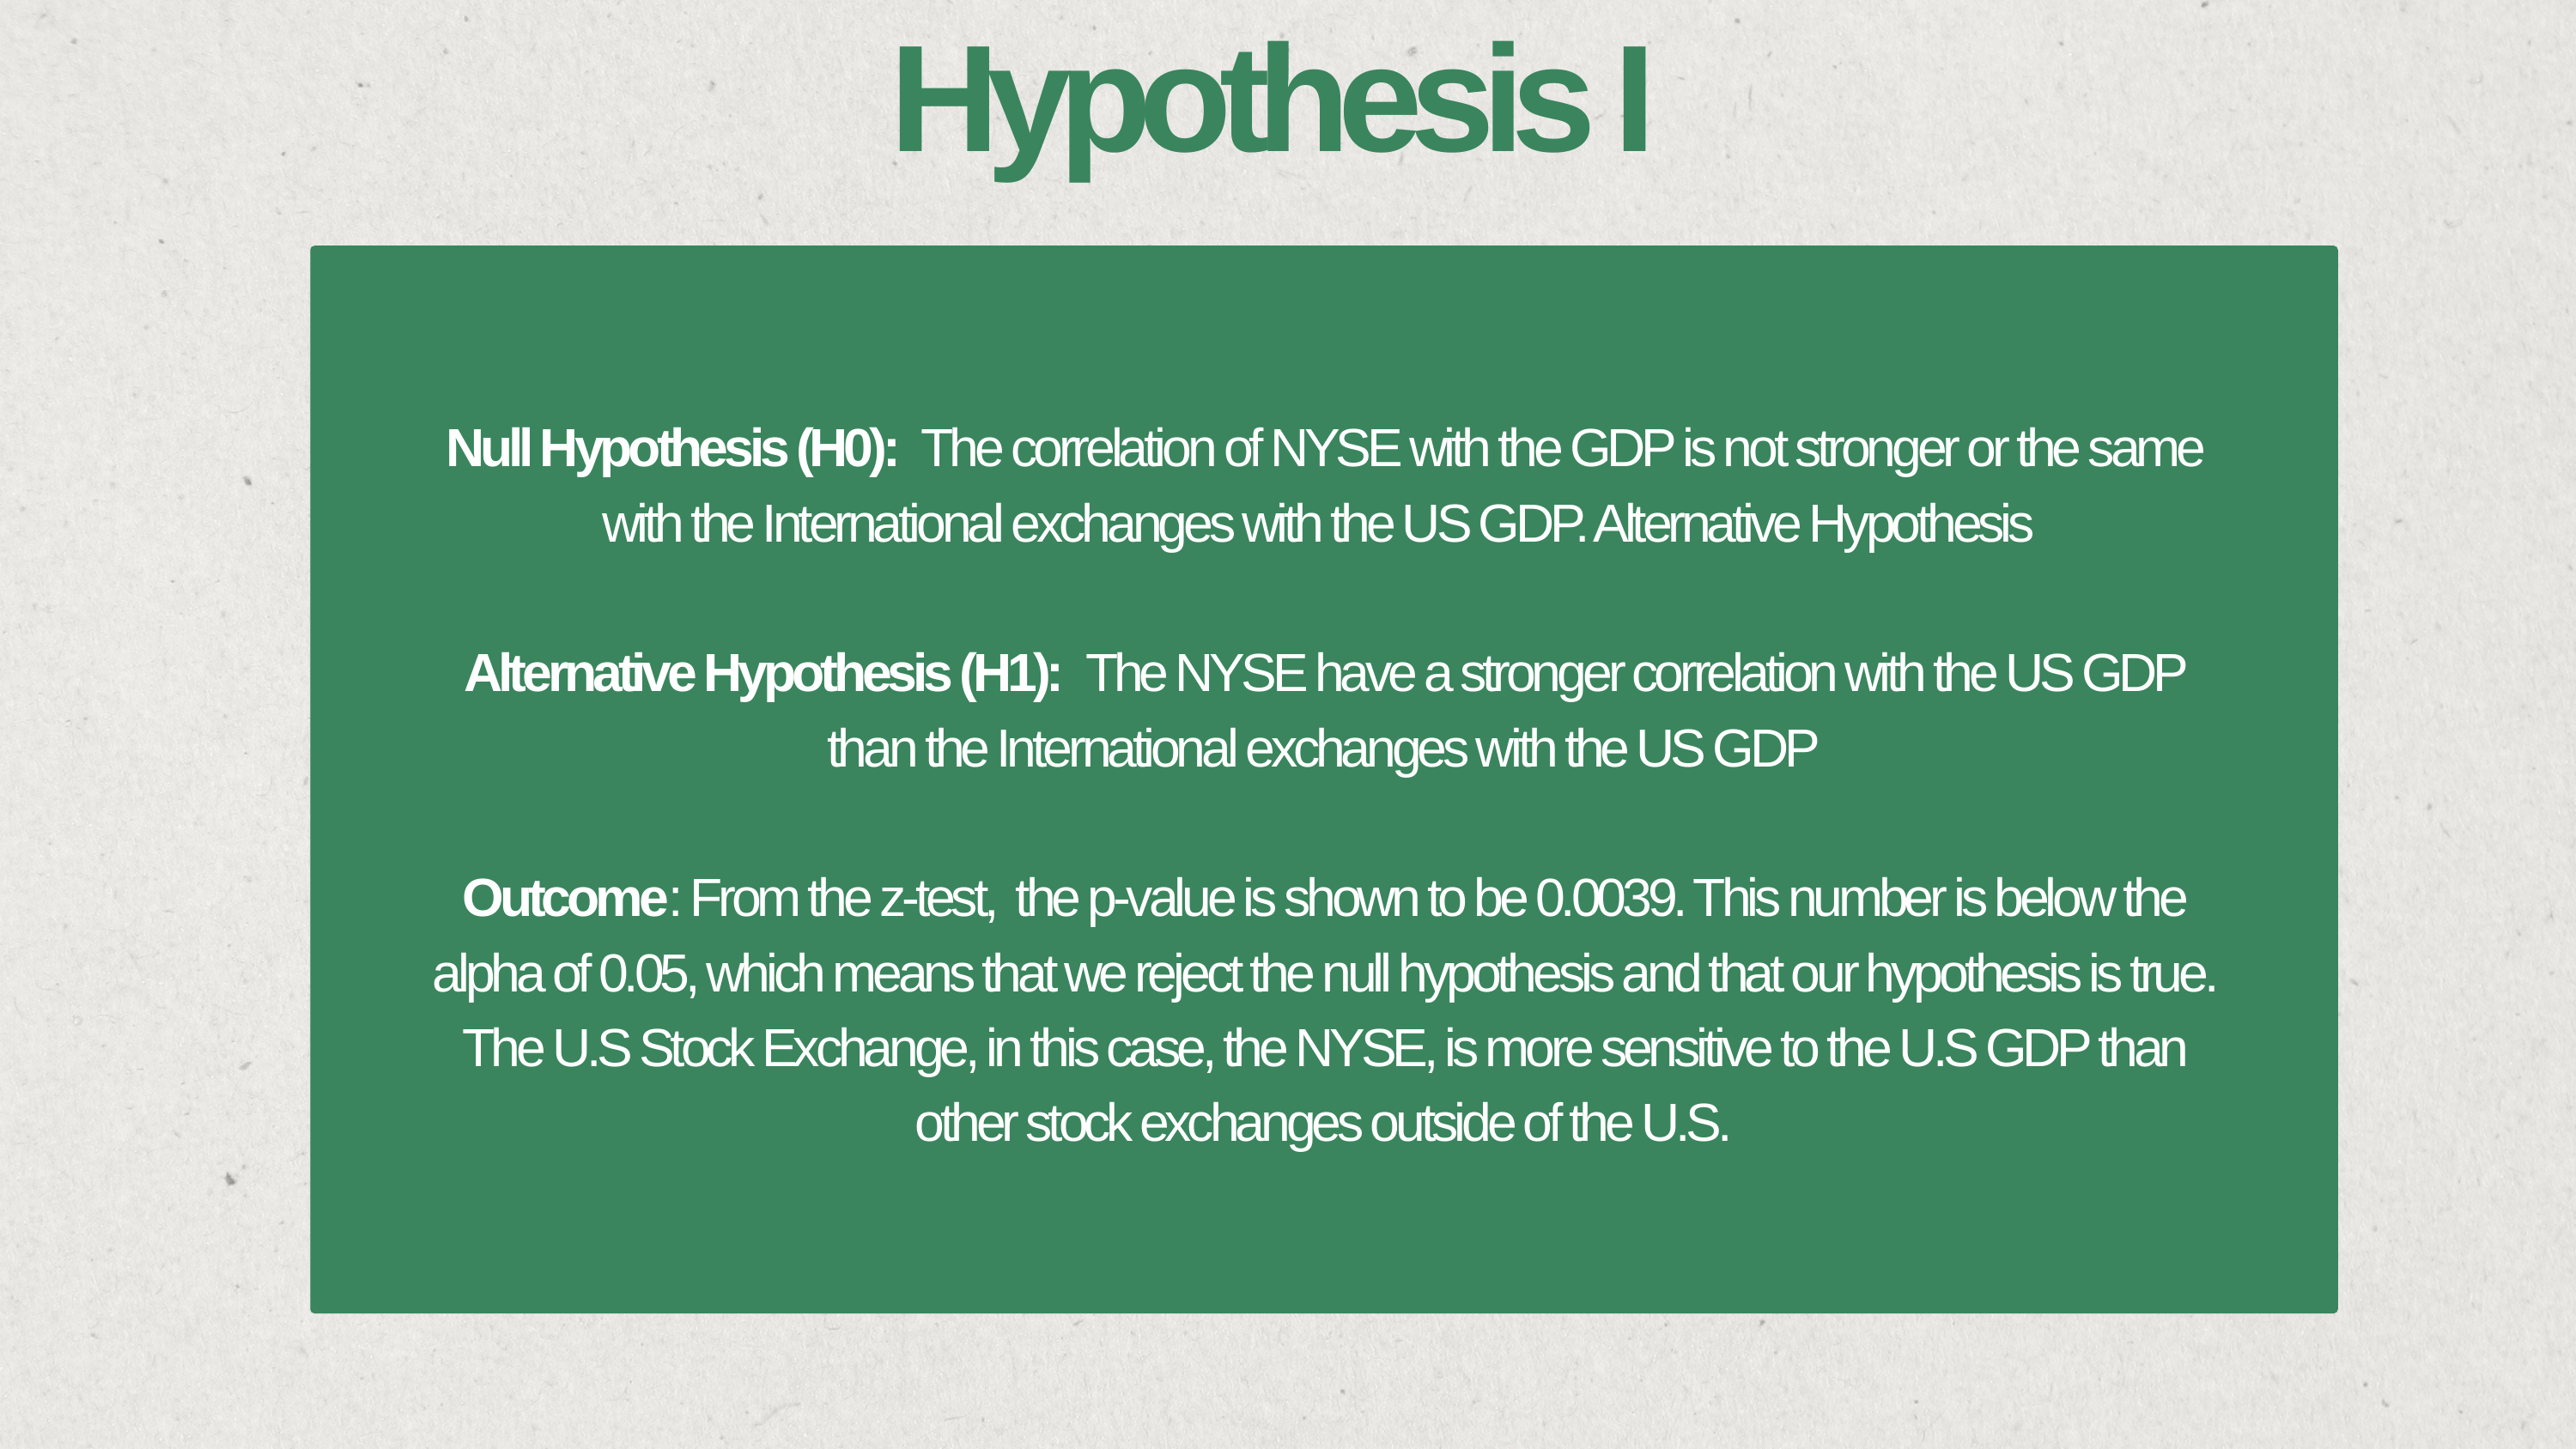

Hypothesis I

Null Hypothesis (H0):  The correlation of NYSE with the GDP is not stronger or the same with the International exchanges with the US GDP. Alternative Hypothesis

Alternative Hypothesis (H1):  The NYSE have a stronger correlation with the US GDP than the International exchanges with the US GDP

Outcome: From the z-test,  the p-value is shown to be 0.0039. This number is below the alpha of 0.05, which means that we reject the null hypothesis and that our hypothesis is true. The U.S Stock Exchange, in this case, the NYSE, is more sensitive to the U.S GDP than other stock exchanges outside of the U.S.